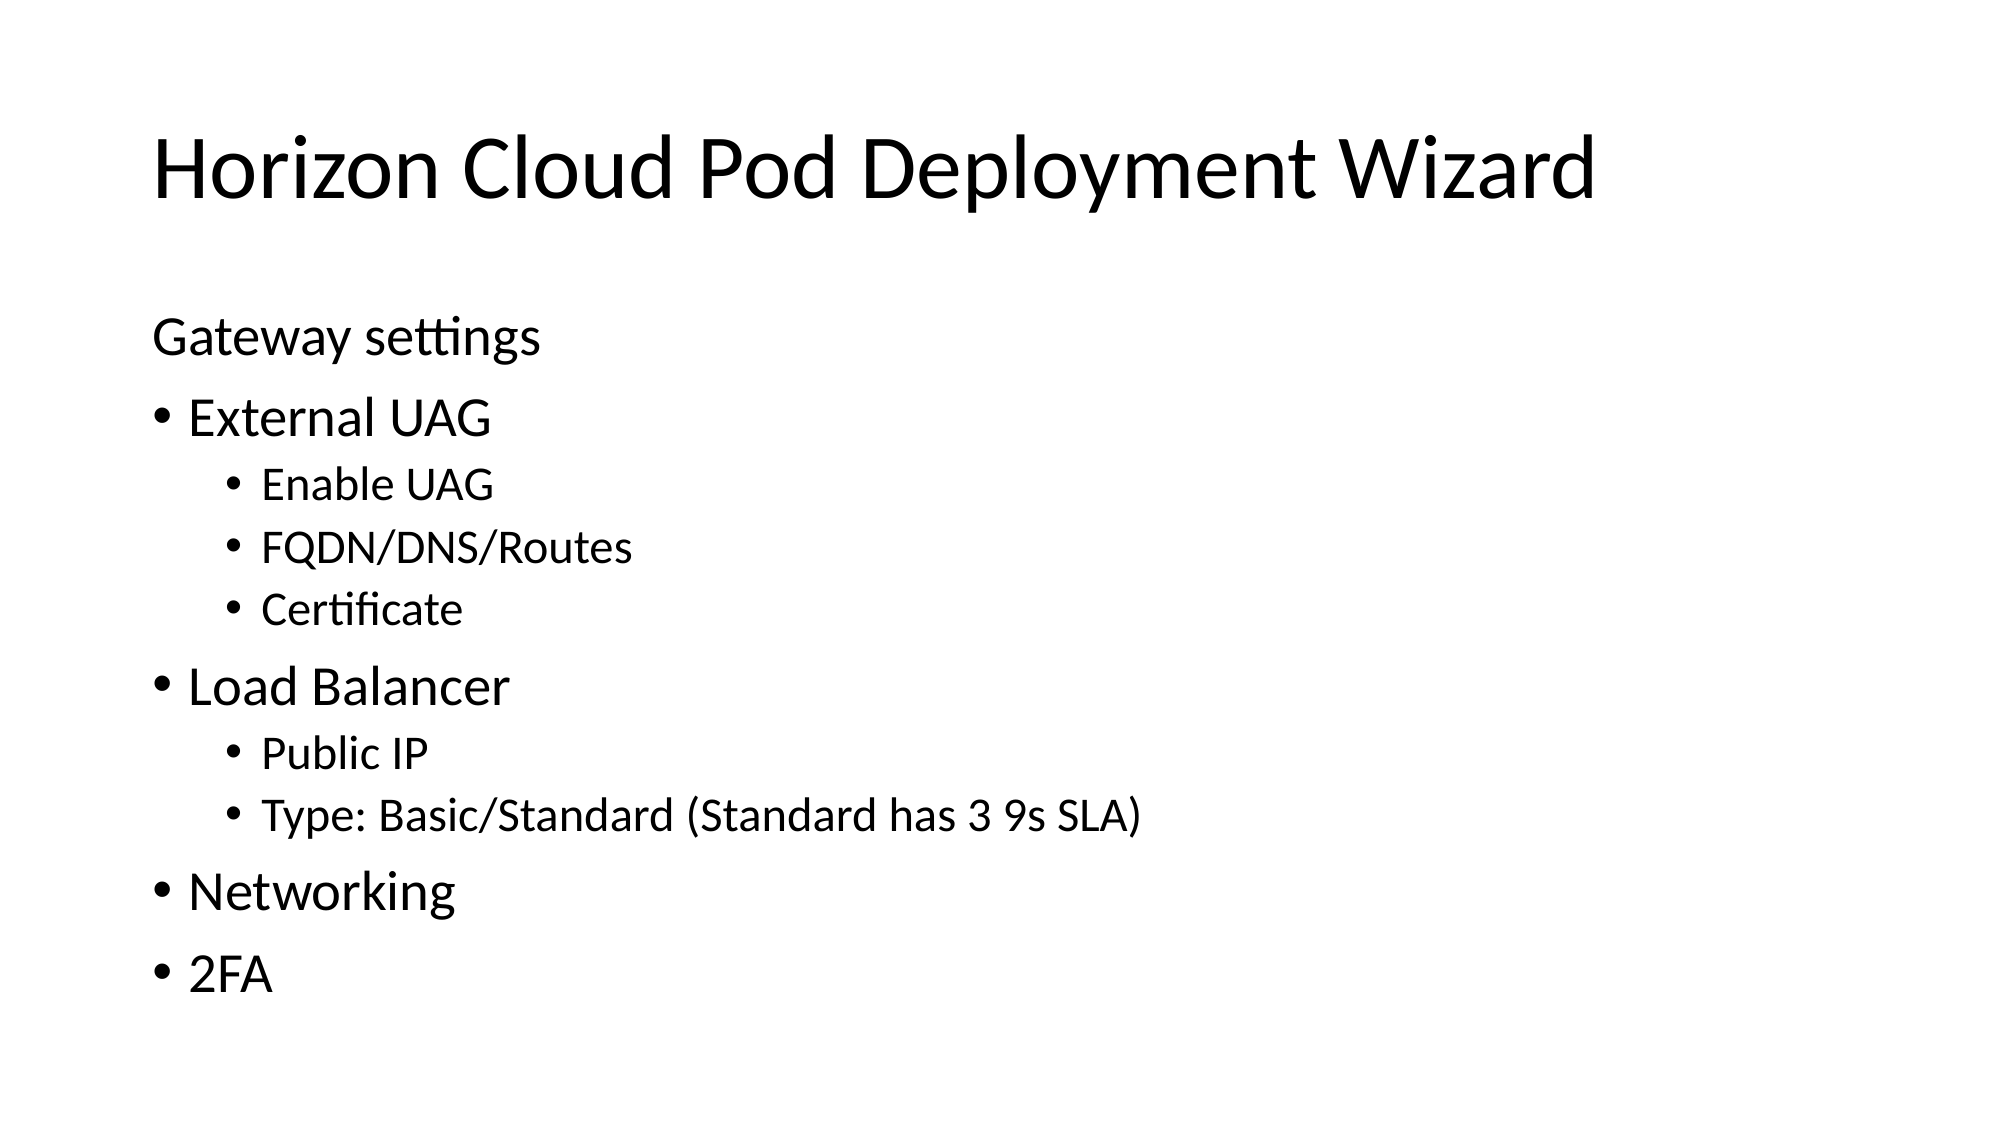

# Horizon Cloud Pod Deployment Wizard
Gateway settings
External UAG
Enable UAG
FQDN/DNS/Routes
Certificate
Load Balancer
Public IP
Type: Basic/Standard (Standard has 3 9s SLA)
Networking
2FA